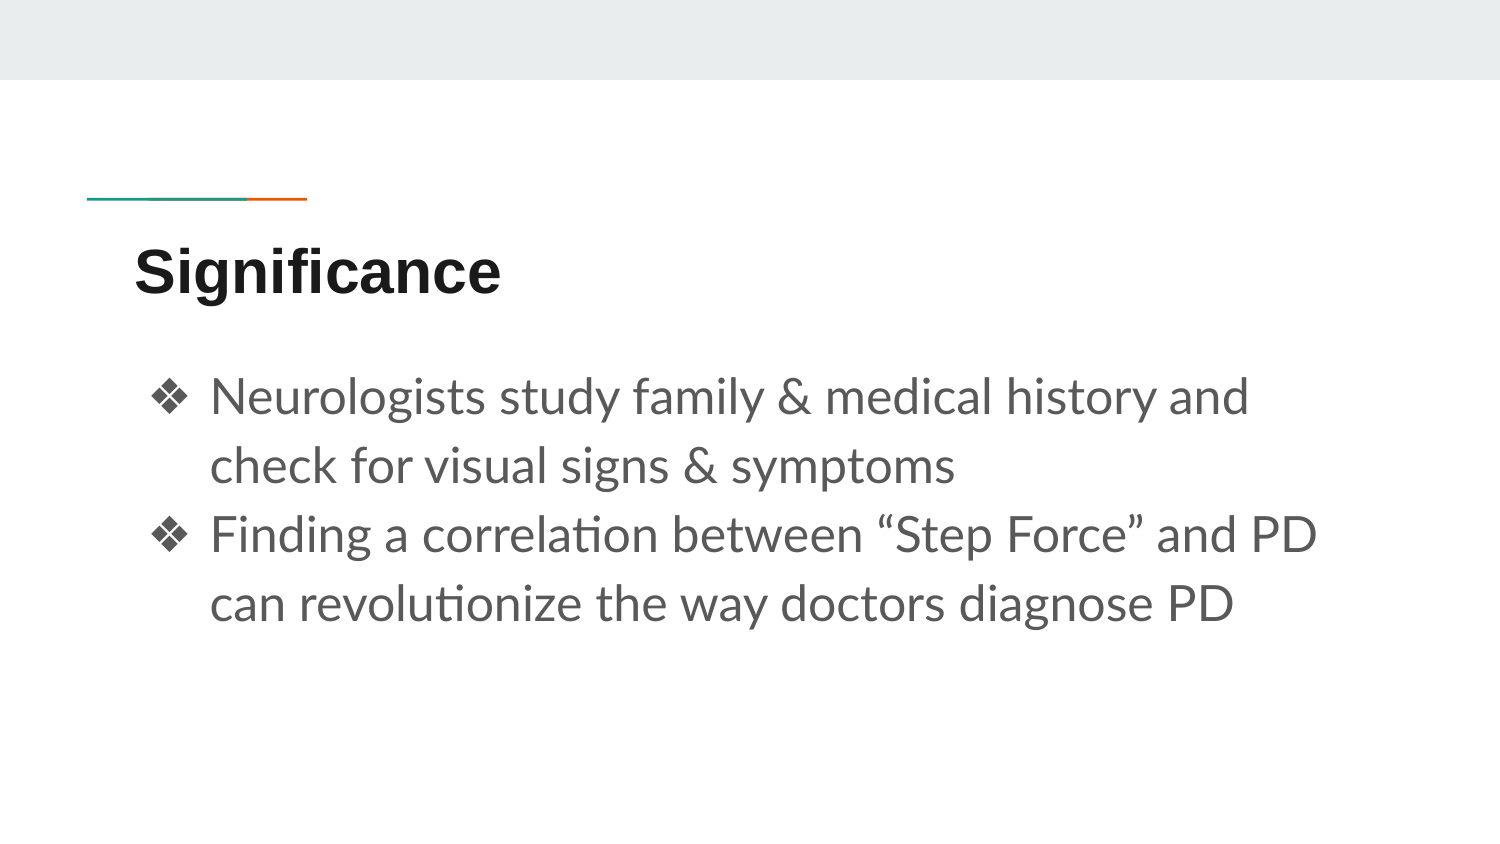

# Significance
Neurologists study family & medical history and check for visual signs & symptoms
Finding a correlation between “Step Force” and PD can revolutionize the way doctors diagnose PD